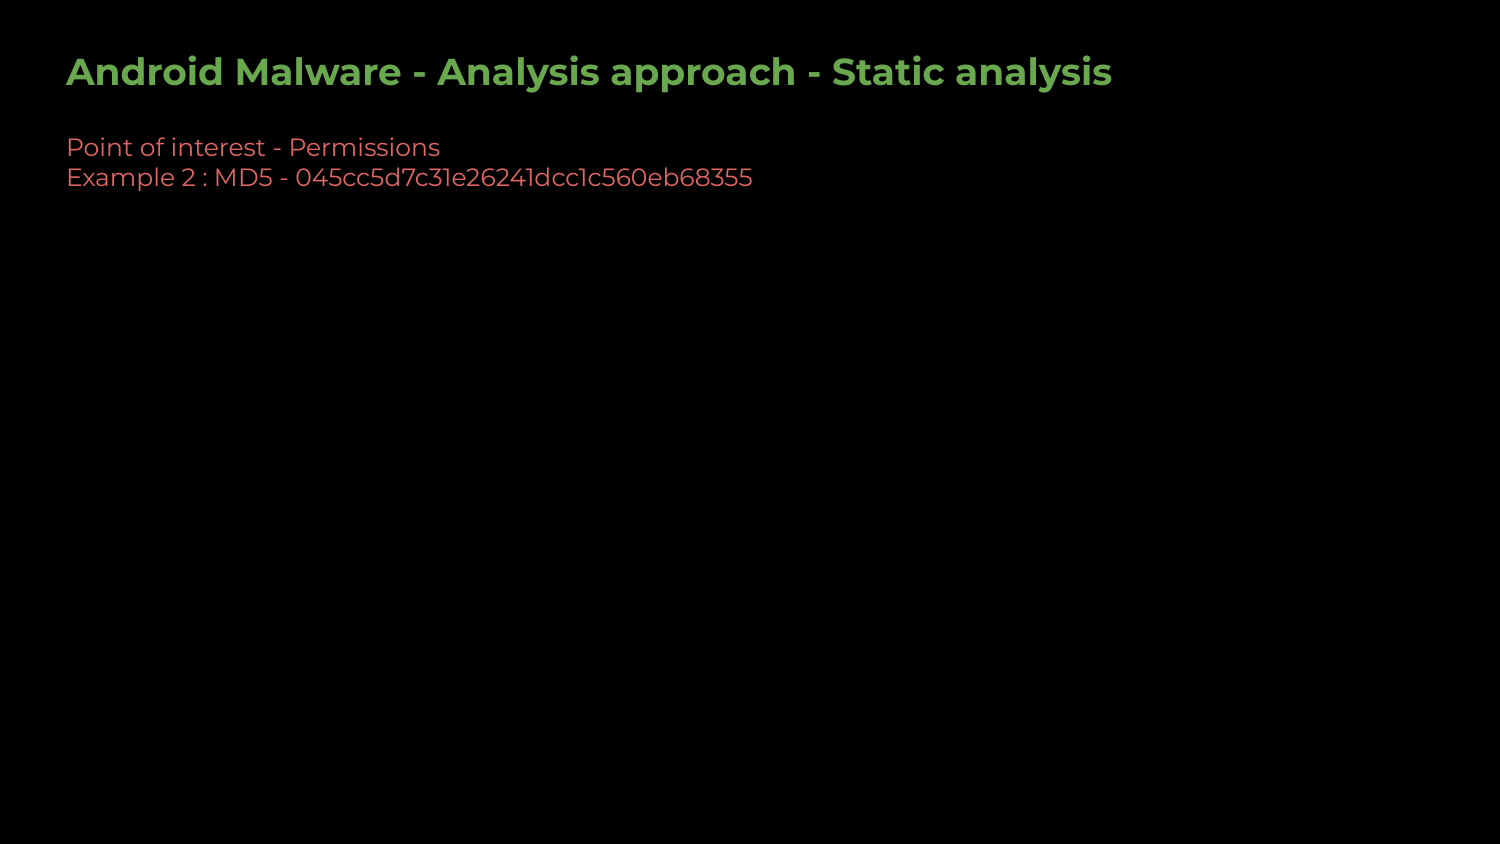

Android Malware - Analysis approach - Static analysis
Point of interest - Permissions
Example 2 : MD5 - 045cc5d7c31e26241dcc1c560eb68355